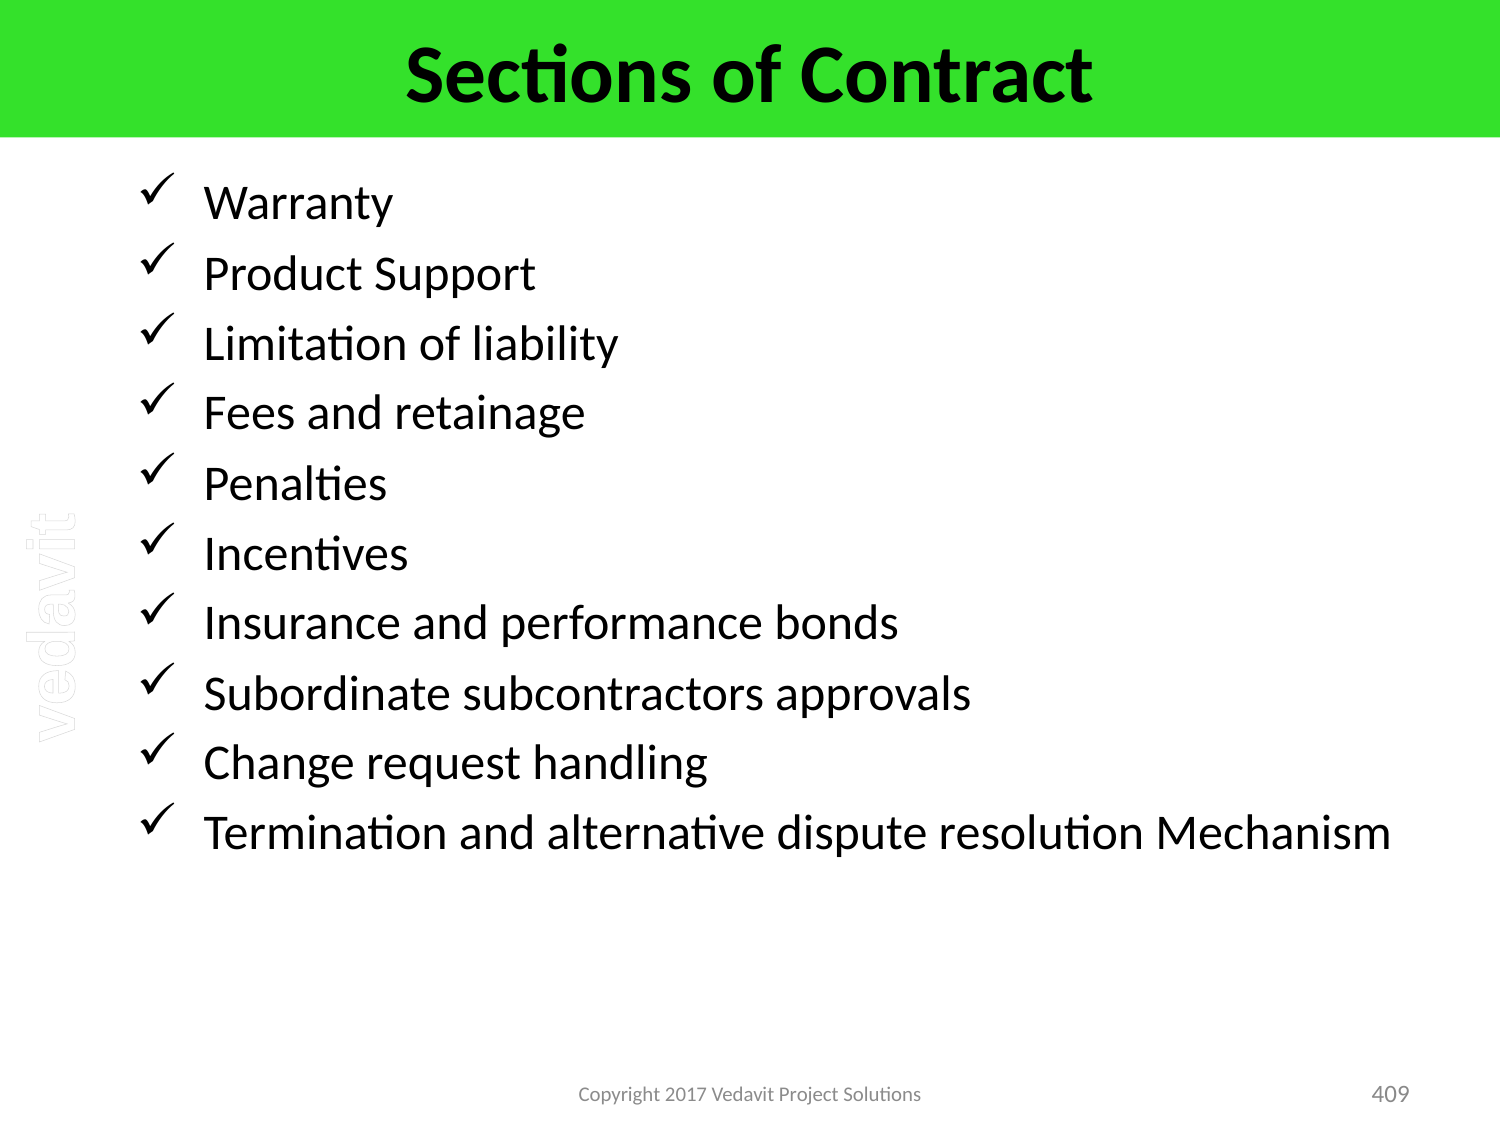

# Sections of Contract
Warranty
Product Support
Limitation of liability
Fees and retainage
Penalties
Incentives
Insurance and performance bonds
Subordinate subcontractors approvals
Change request handling
Termination and alternative dispute resolution Mechanism
Copyright 2017 Vedavit Project Solutions
409